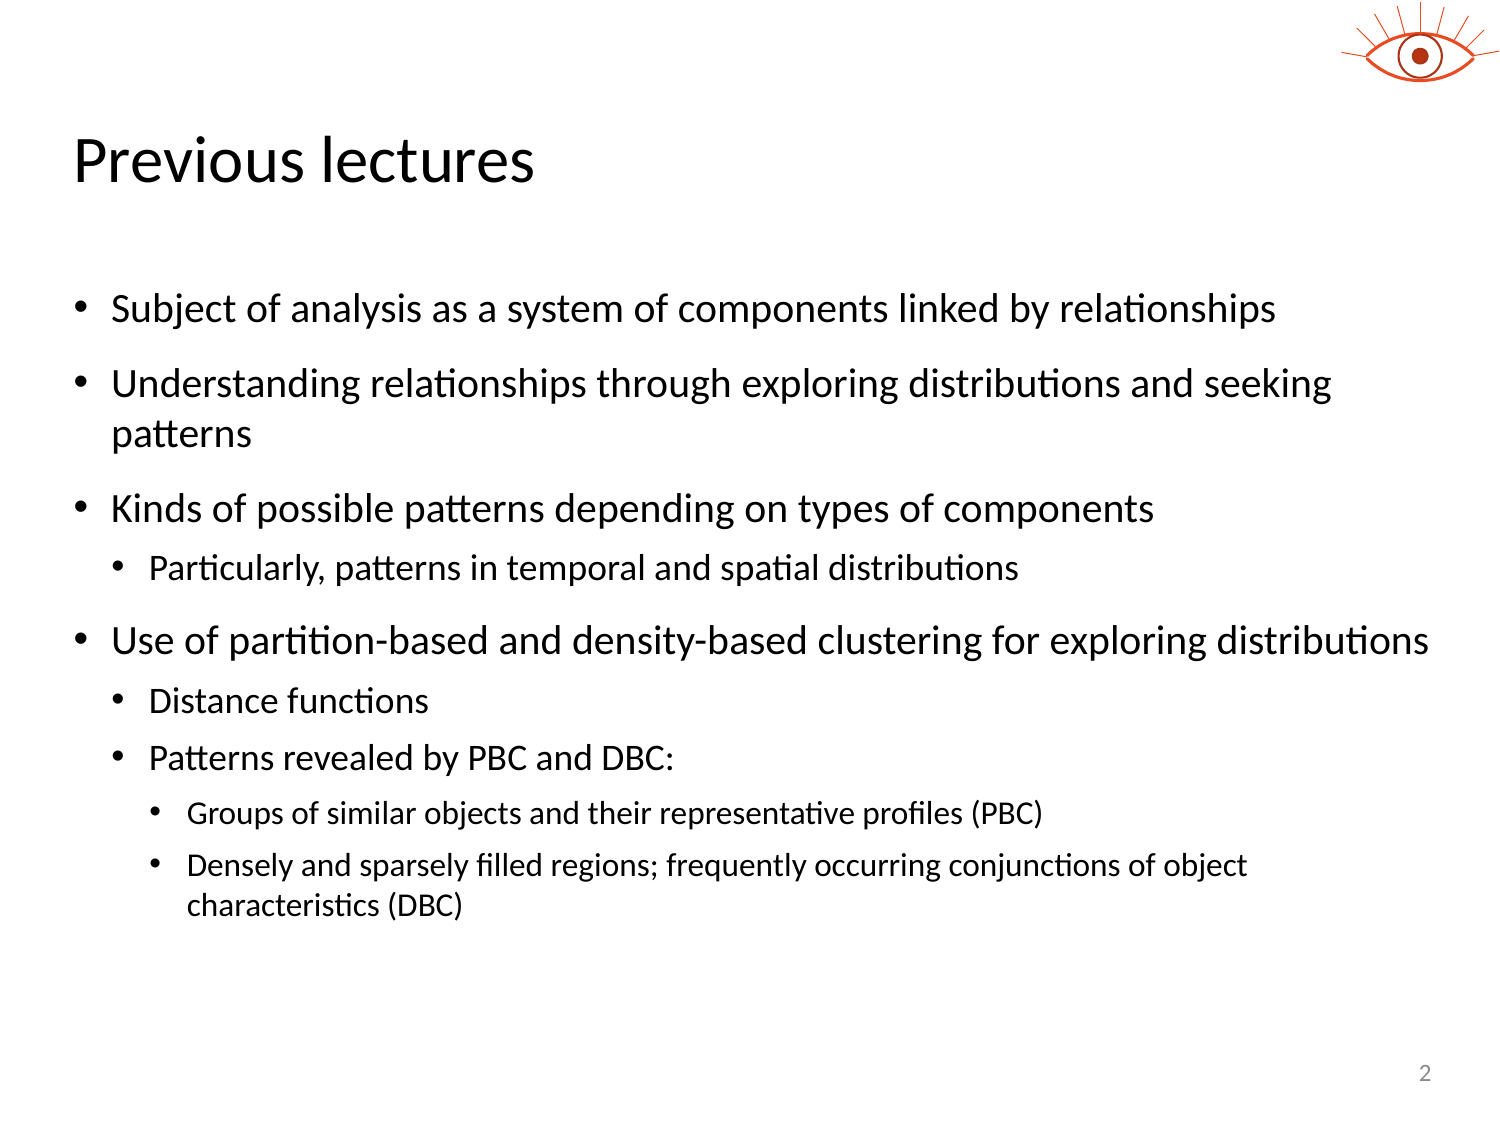

# Previous lectures
Subject of analysis as a system of components linked by relationships
Understanding relationships through exploring distributions and seeking patterns
Kinds of possible patterns depending on types of components
Particularly, patterns in temporal and spatial distributions
Use of partition-based and density-based clustering for exploring distributions
Distance functions
Patterns revealed by PBC and DBC:
Groups of similar objects and their representative profiles (PBC)
Densely and sparsely filled regions; frequently occurring conjunctions of object characteristics (DBC)
2